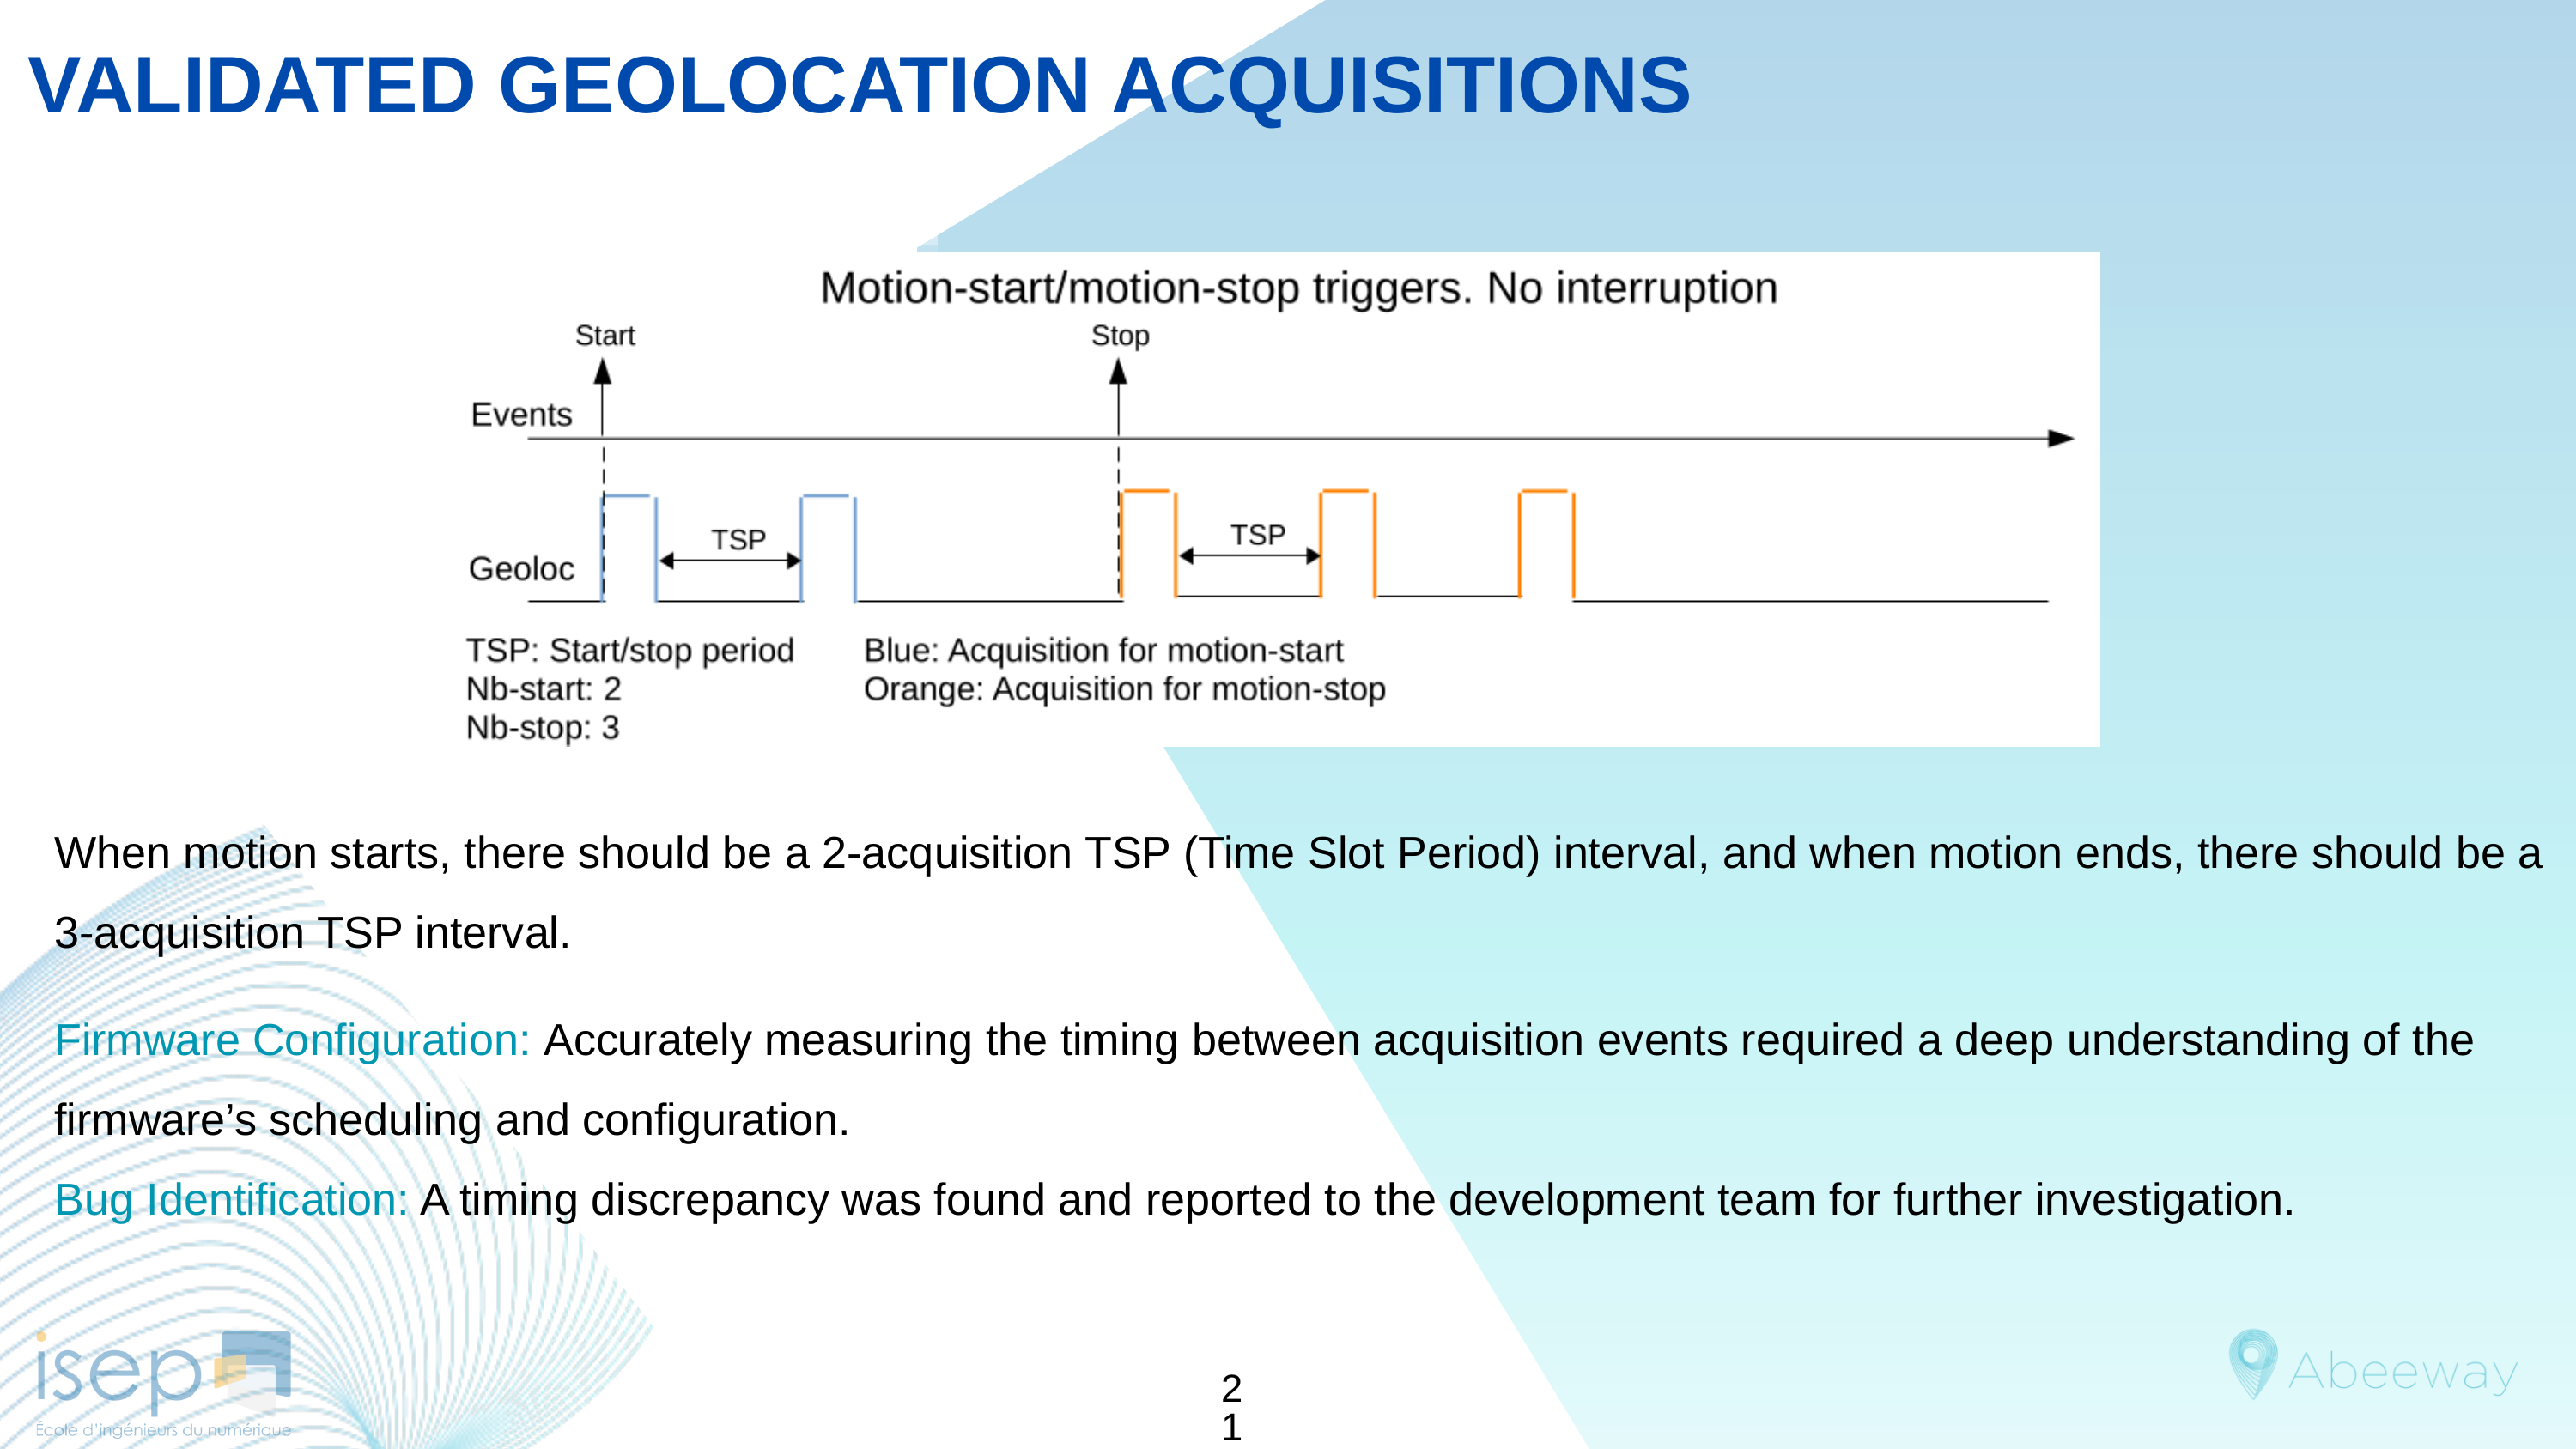

VALIDATED GEOLOCATION ACQUISITIONS

When motion starts, there should be a 2-acquisition TSP (Time Slot Period) interval, and when motion ends, there should be a 3-acquisition TSP interval.
Firmware Configuration: Accurately measuring the timing between acquisition events required a deep understanding of the firmware’s scheduling and configuration.
Bug Identification: A timing discrepancy was found and reported to the development team for further investigation.

21